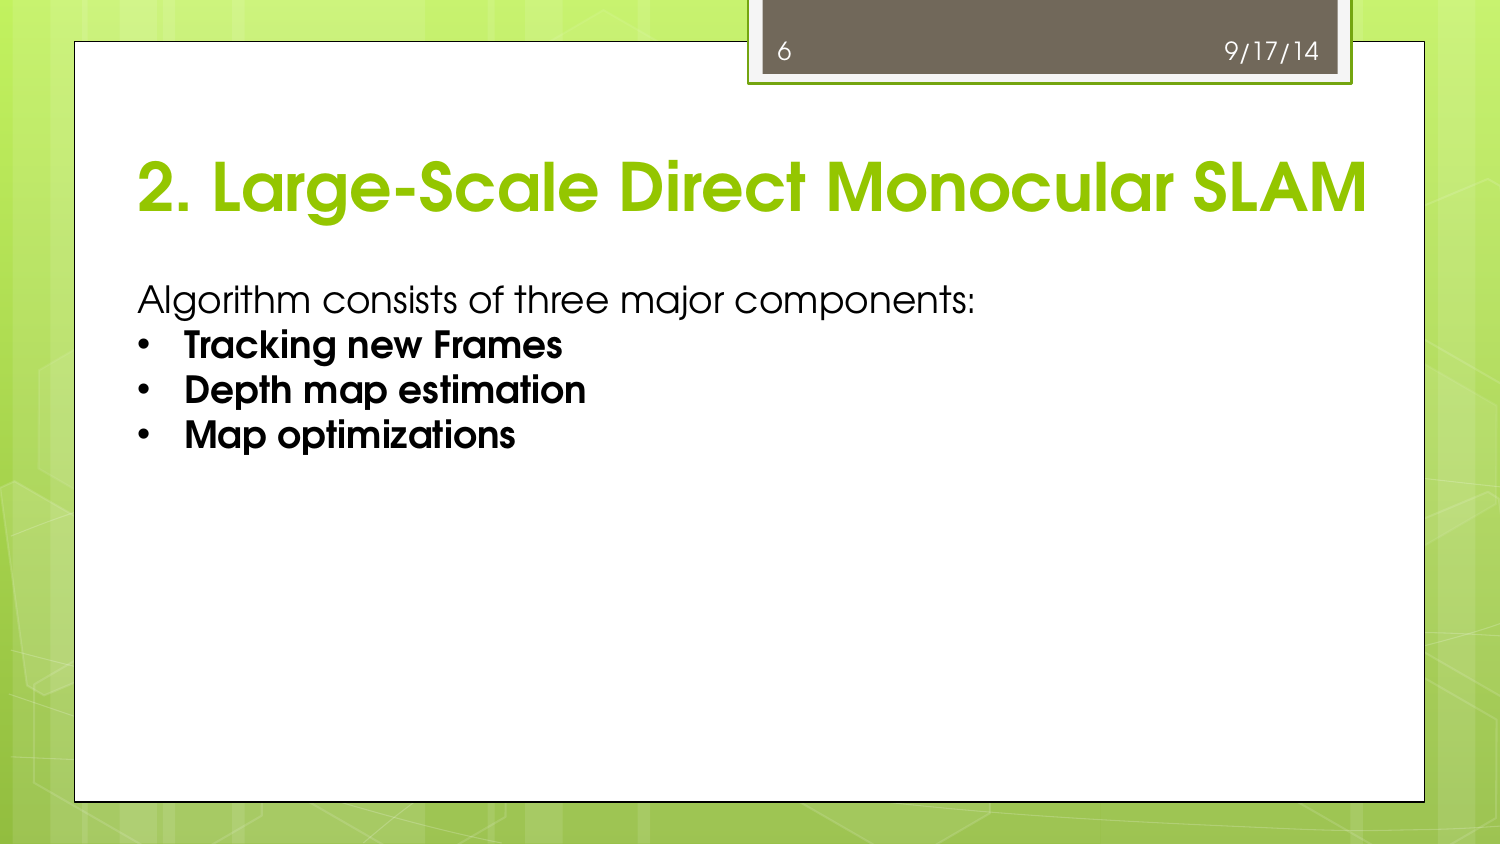

6
9/17/14
2. Large-Scale Direct Monocular SLAM
Algorithm consists of three major components:
Tracking new Frames
Depth map estimation
Map optimizations